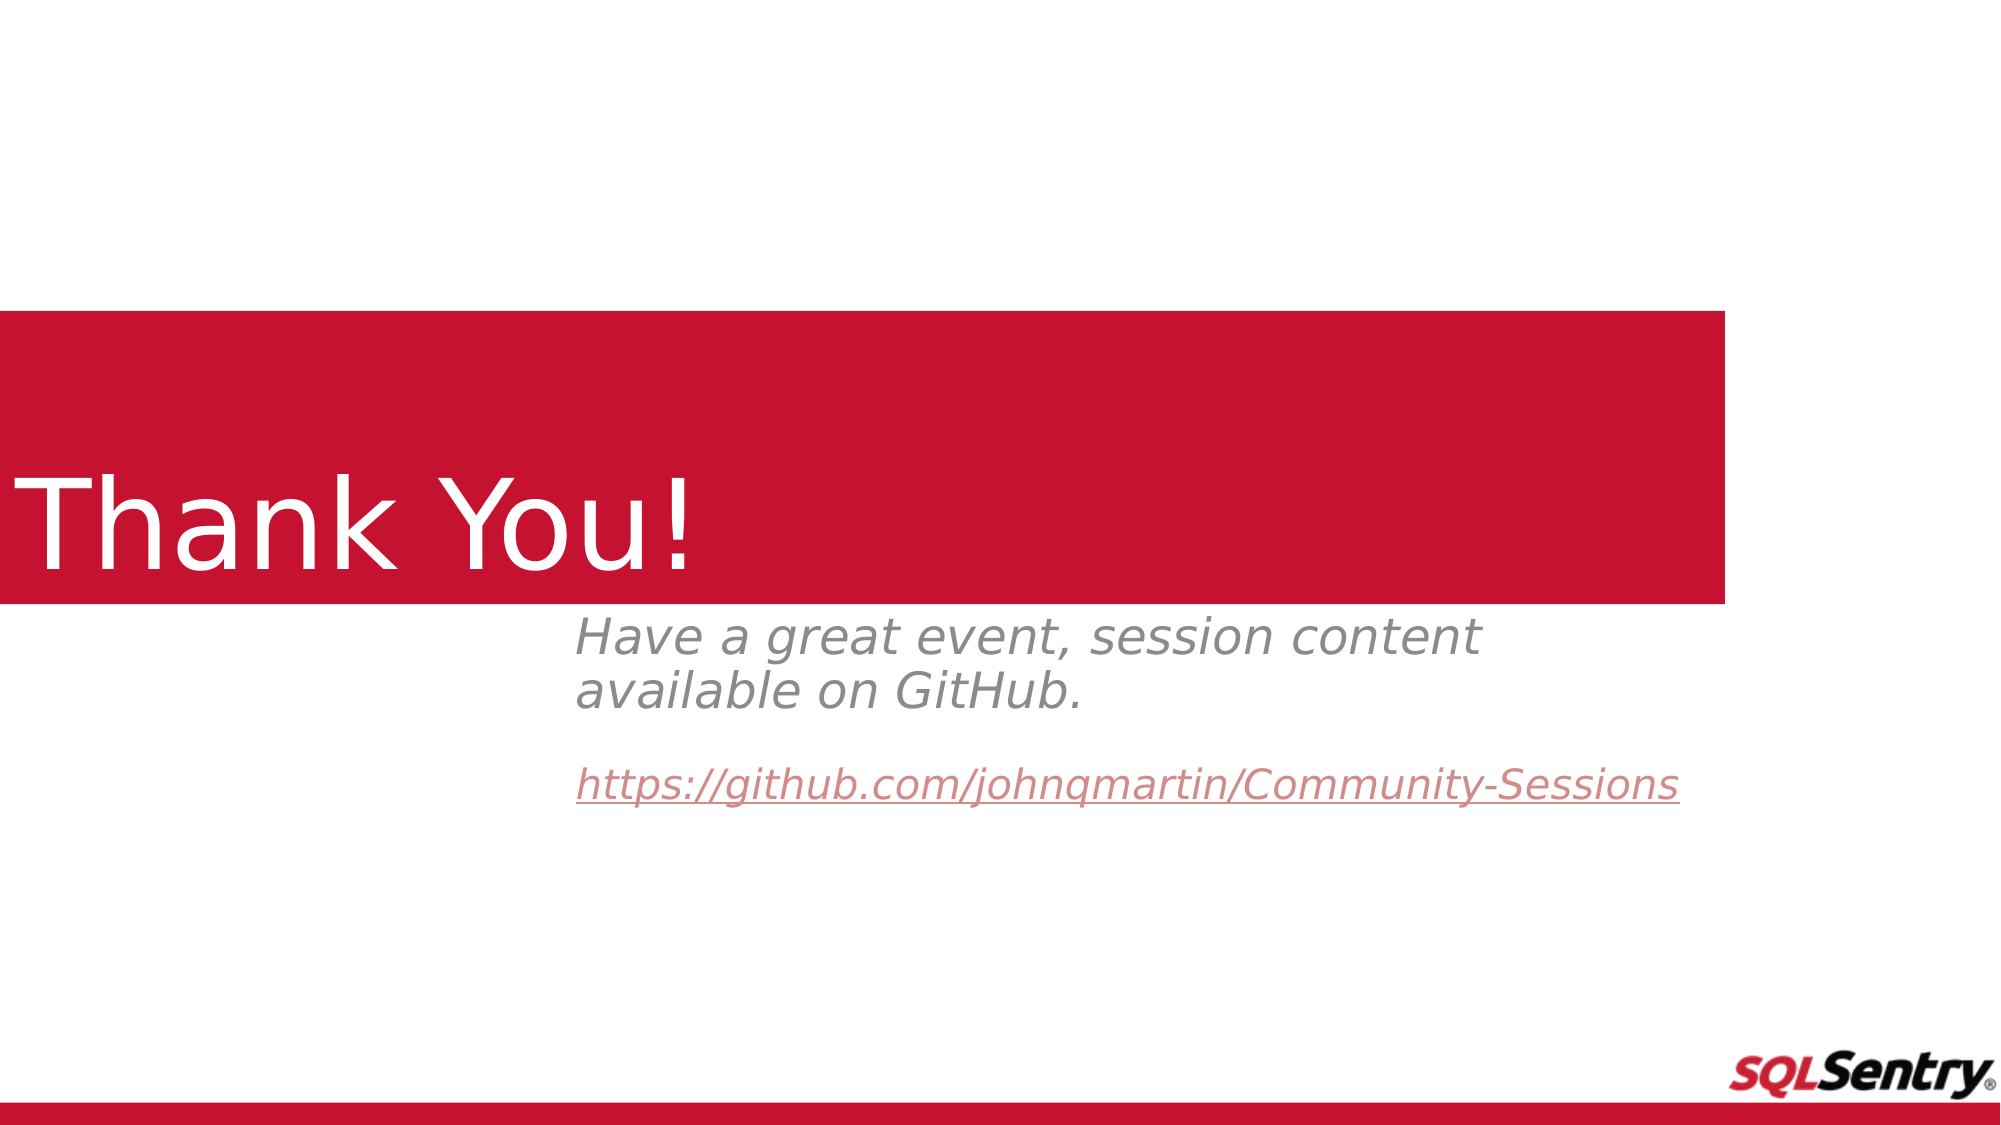

# Thank You!
Have a great event, session content available on GitHub.

https://github.com/johnqmartin/Community-Sessions